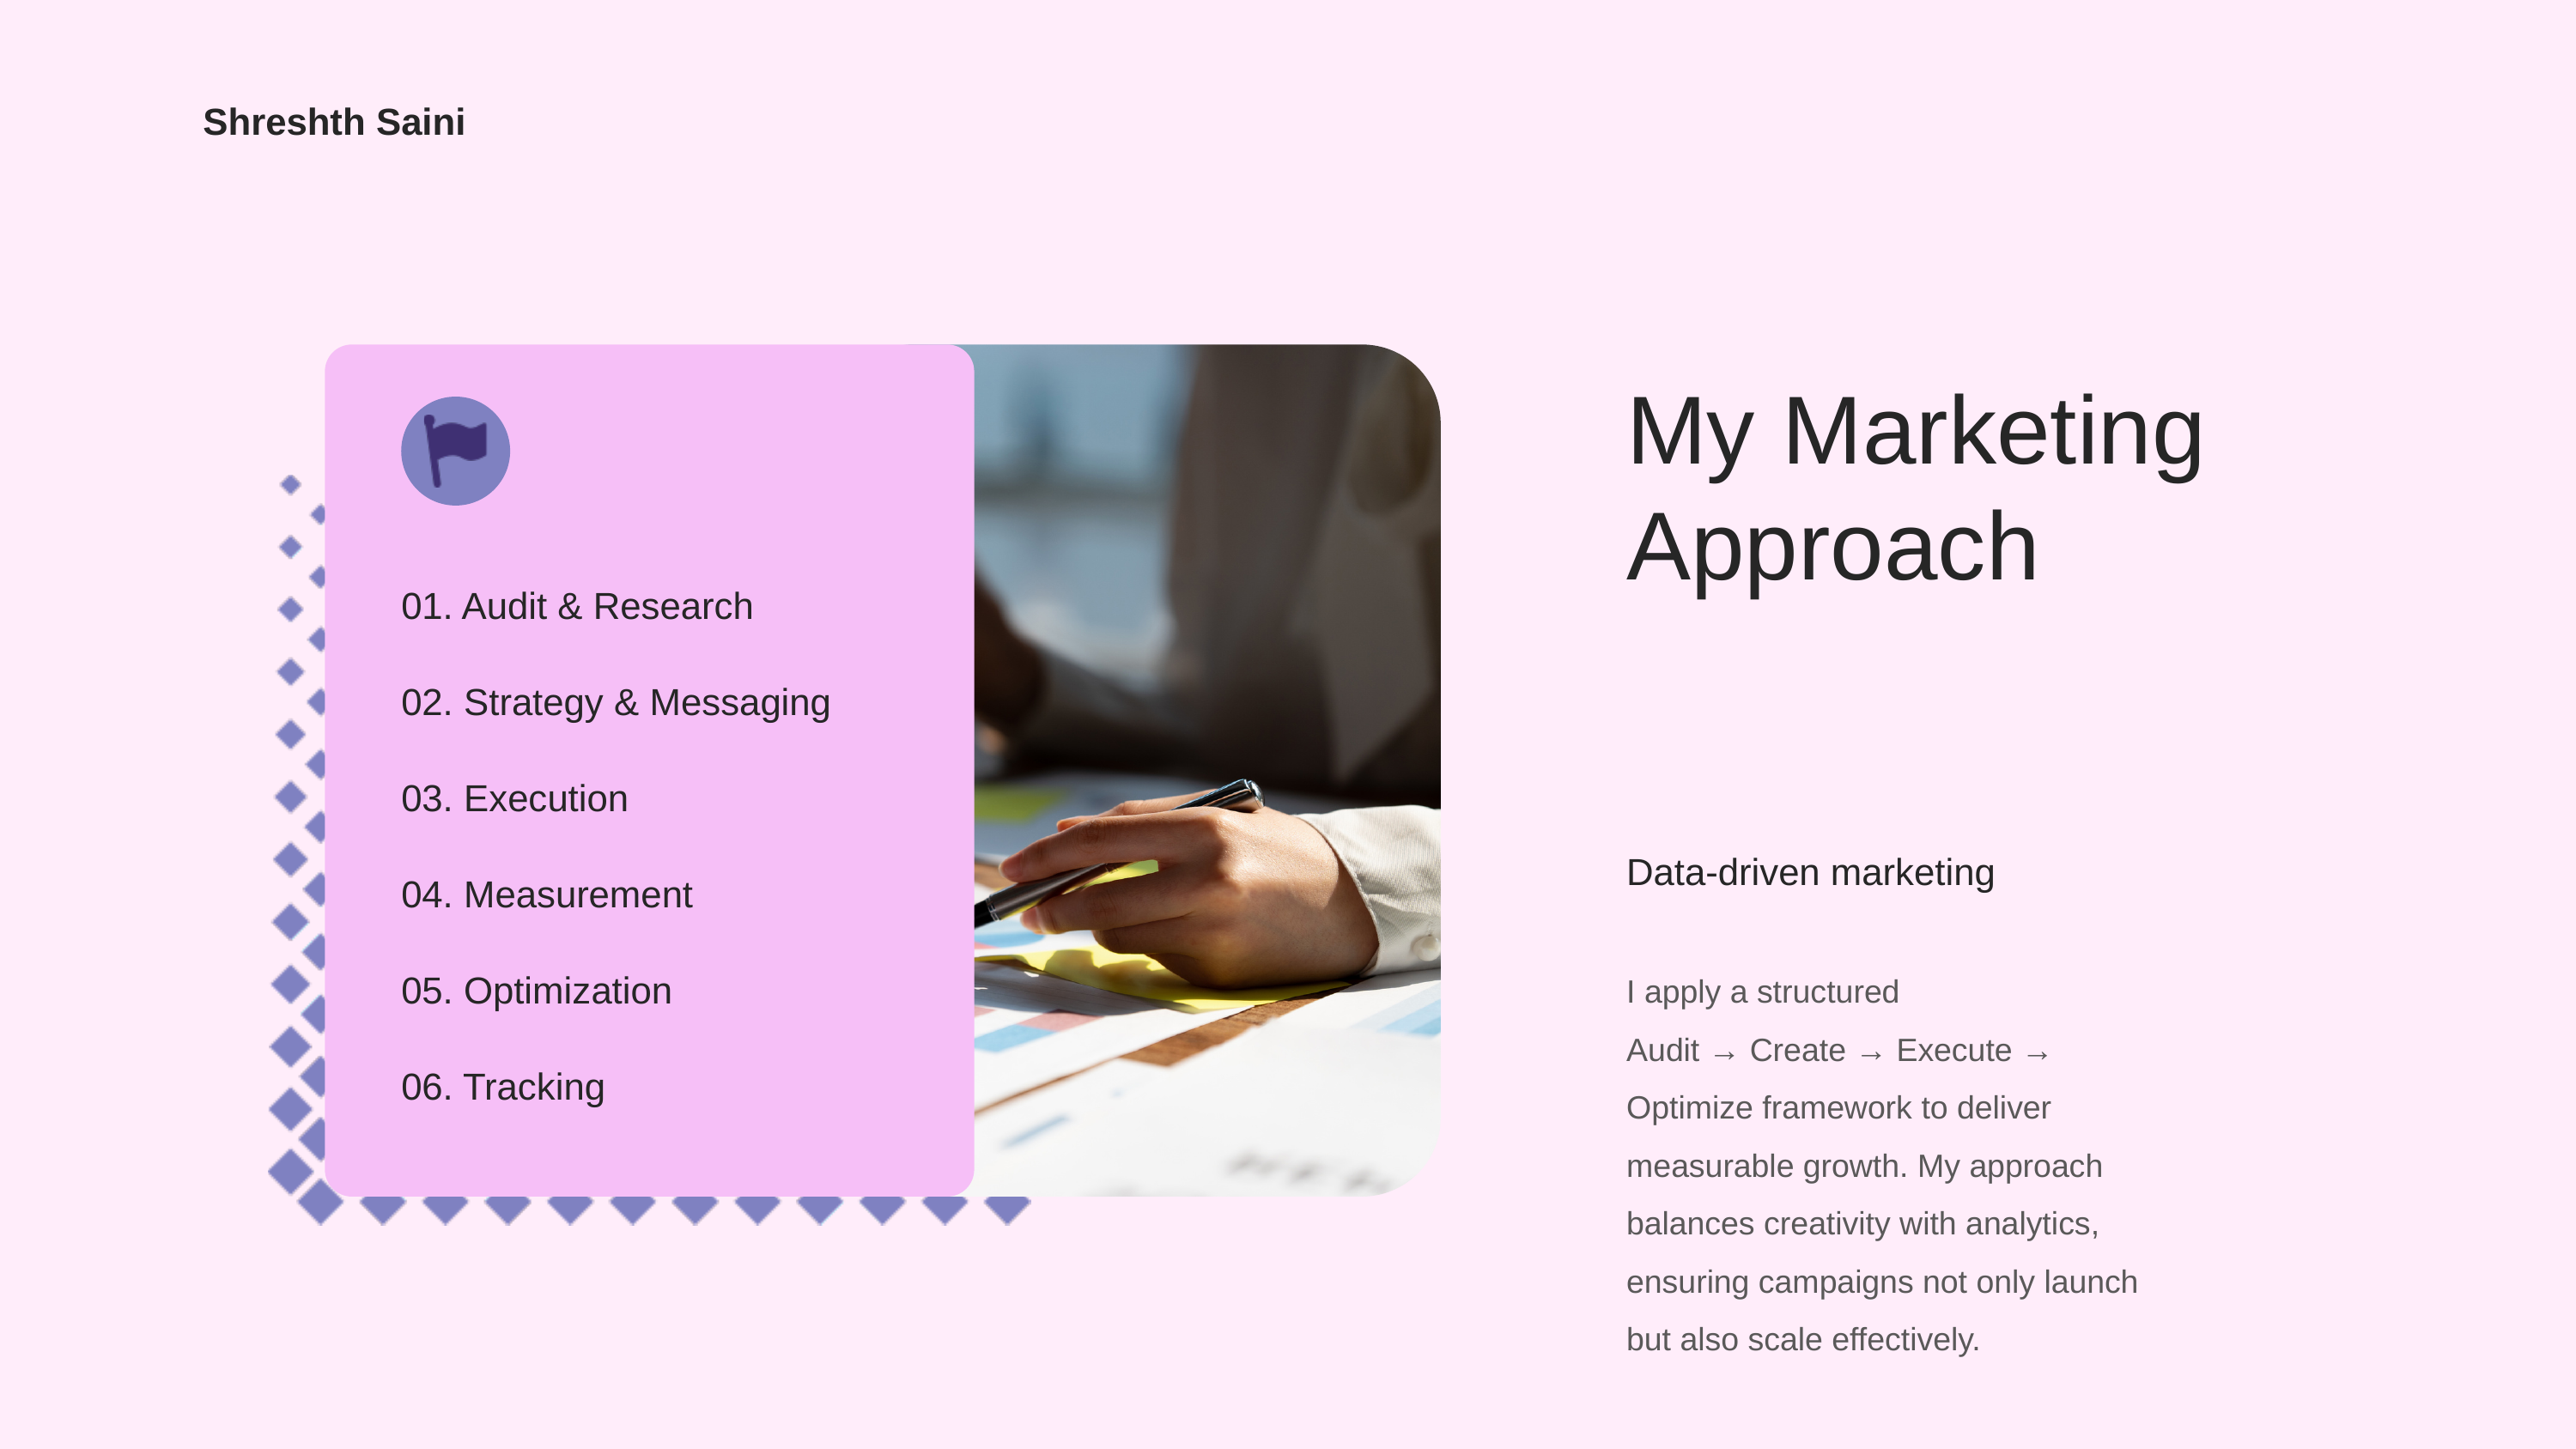

Shreshth Saini

My Marketing Approach

01. Audit & Research
02. Strategy & Messaging
03. Execution
Data-driven marketing
04. Measurement
I apply a structured
Audit → Create → Execute →
Optimize framework to deliver
measurable growth. My approach
balances creativity with analytics,
ensuring campaigns not only launch
but also scale effectively.

05. Optimization
06. Tracking